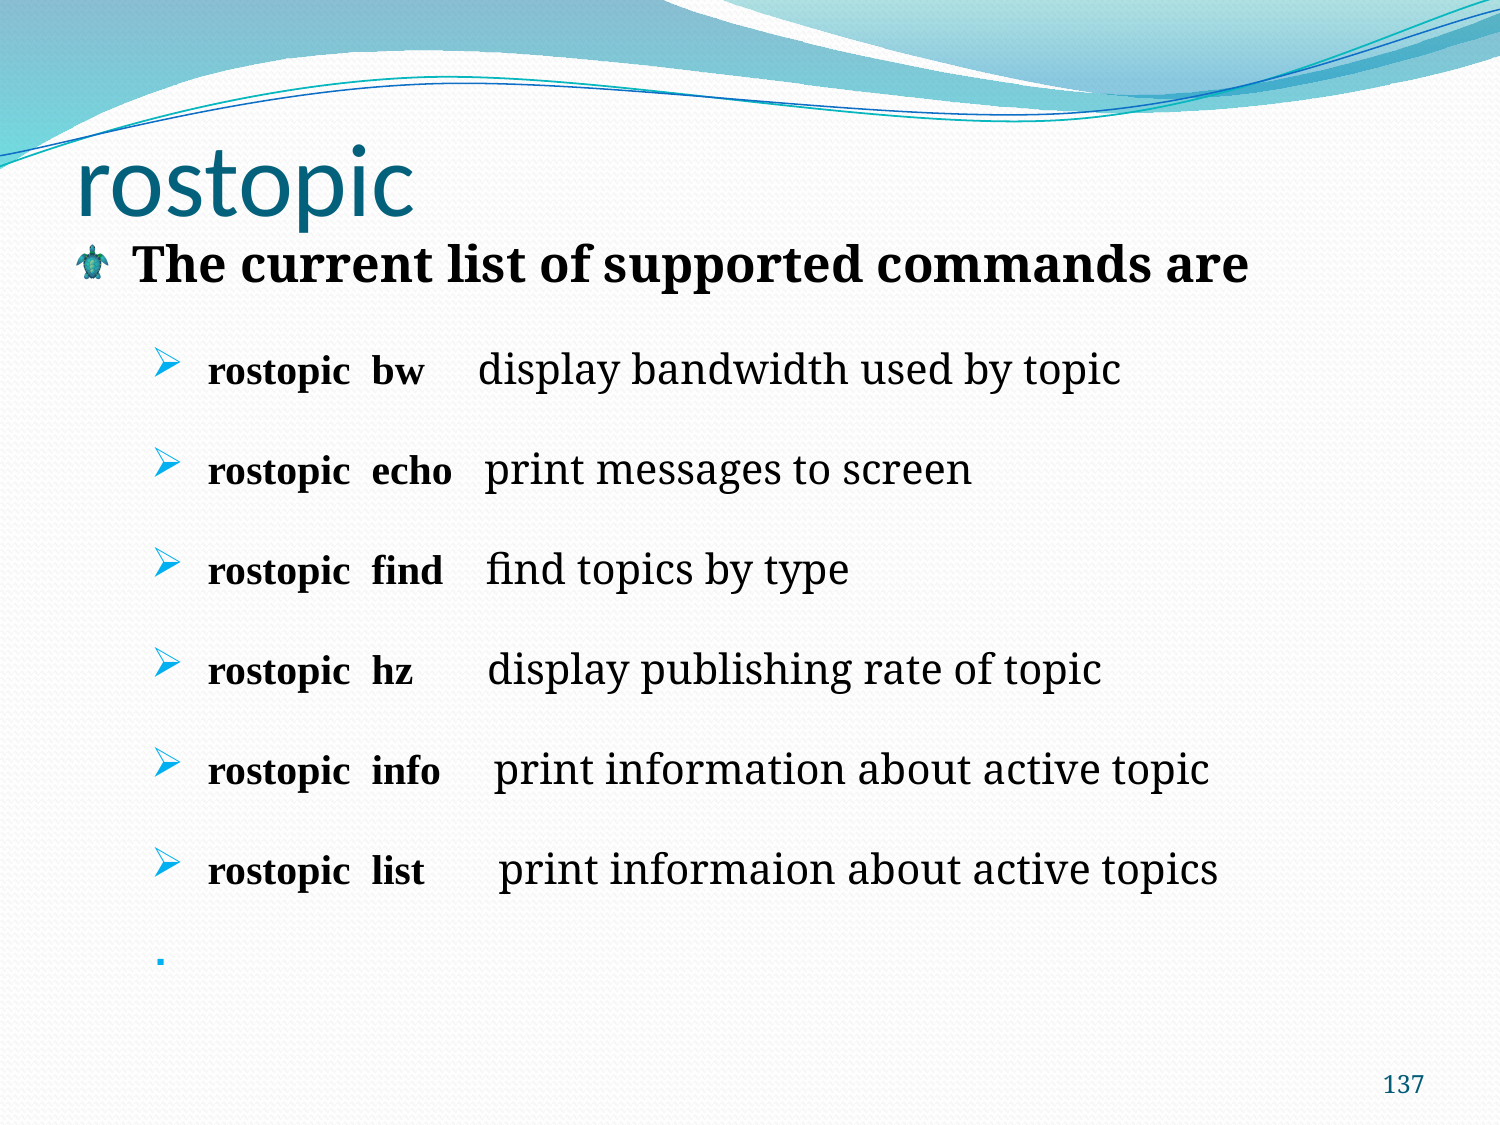

# rostopic
The current list of supported commands are
rostopic  bw     display bandwidth used by topic
rostopic  echo   print messages to screen
rostopic  find    find topics by type
rostopic  hz       display publishing rate of topic
rostopic  info     print information about active topic
rostopic  list       print informaion about active topics

137